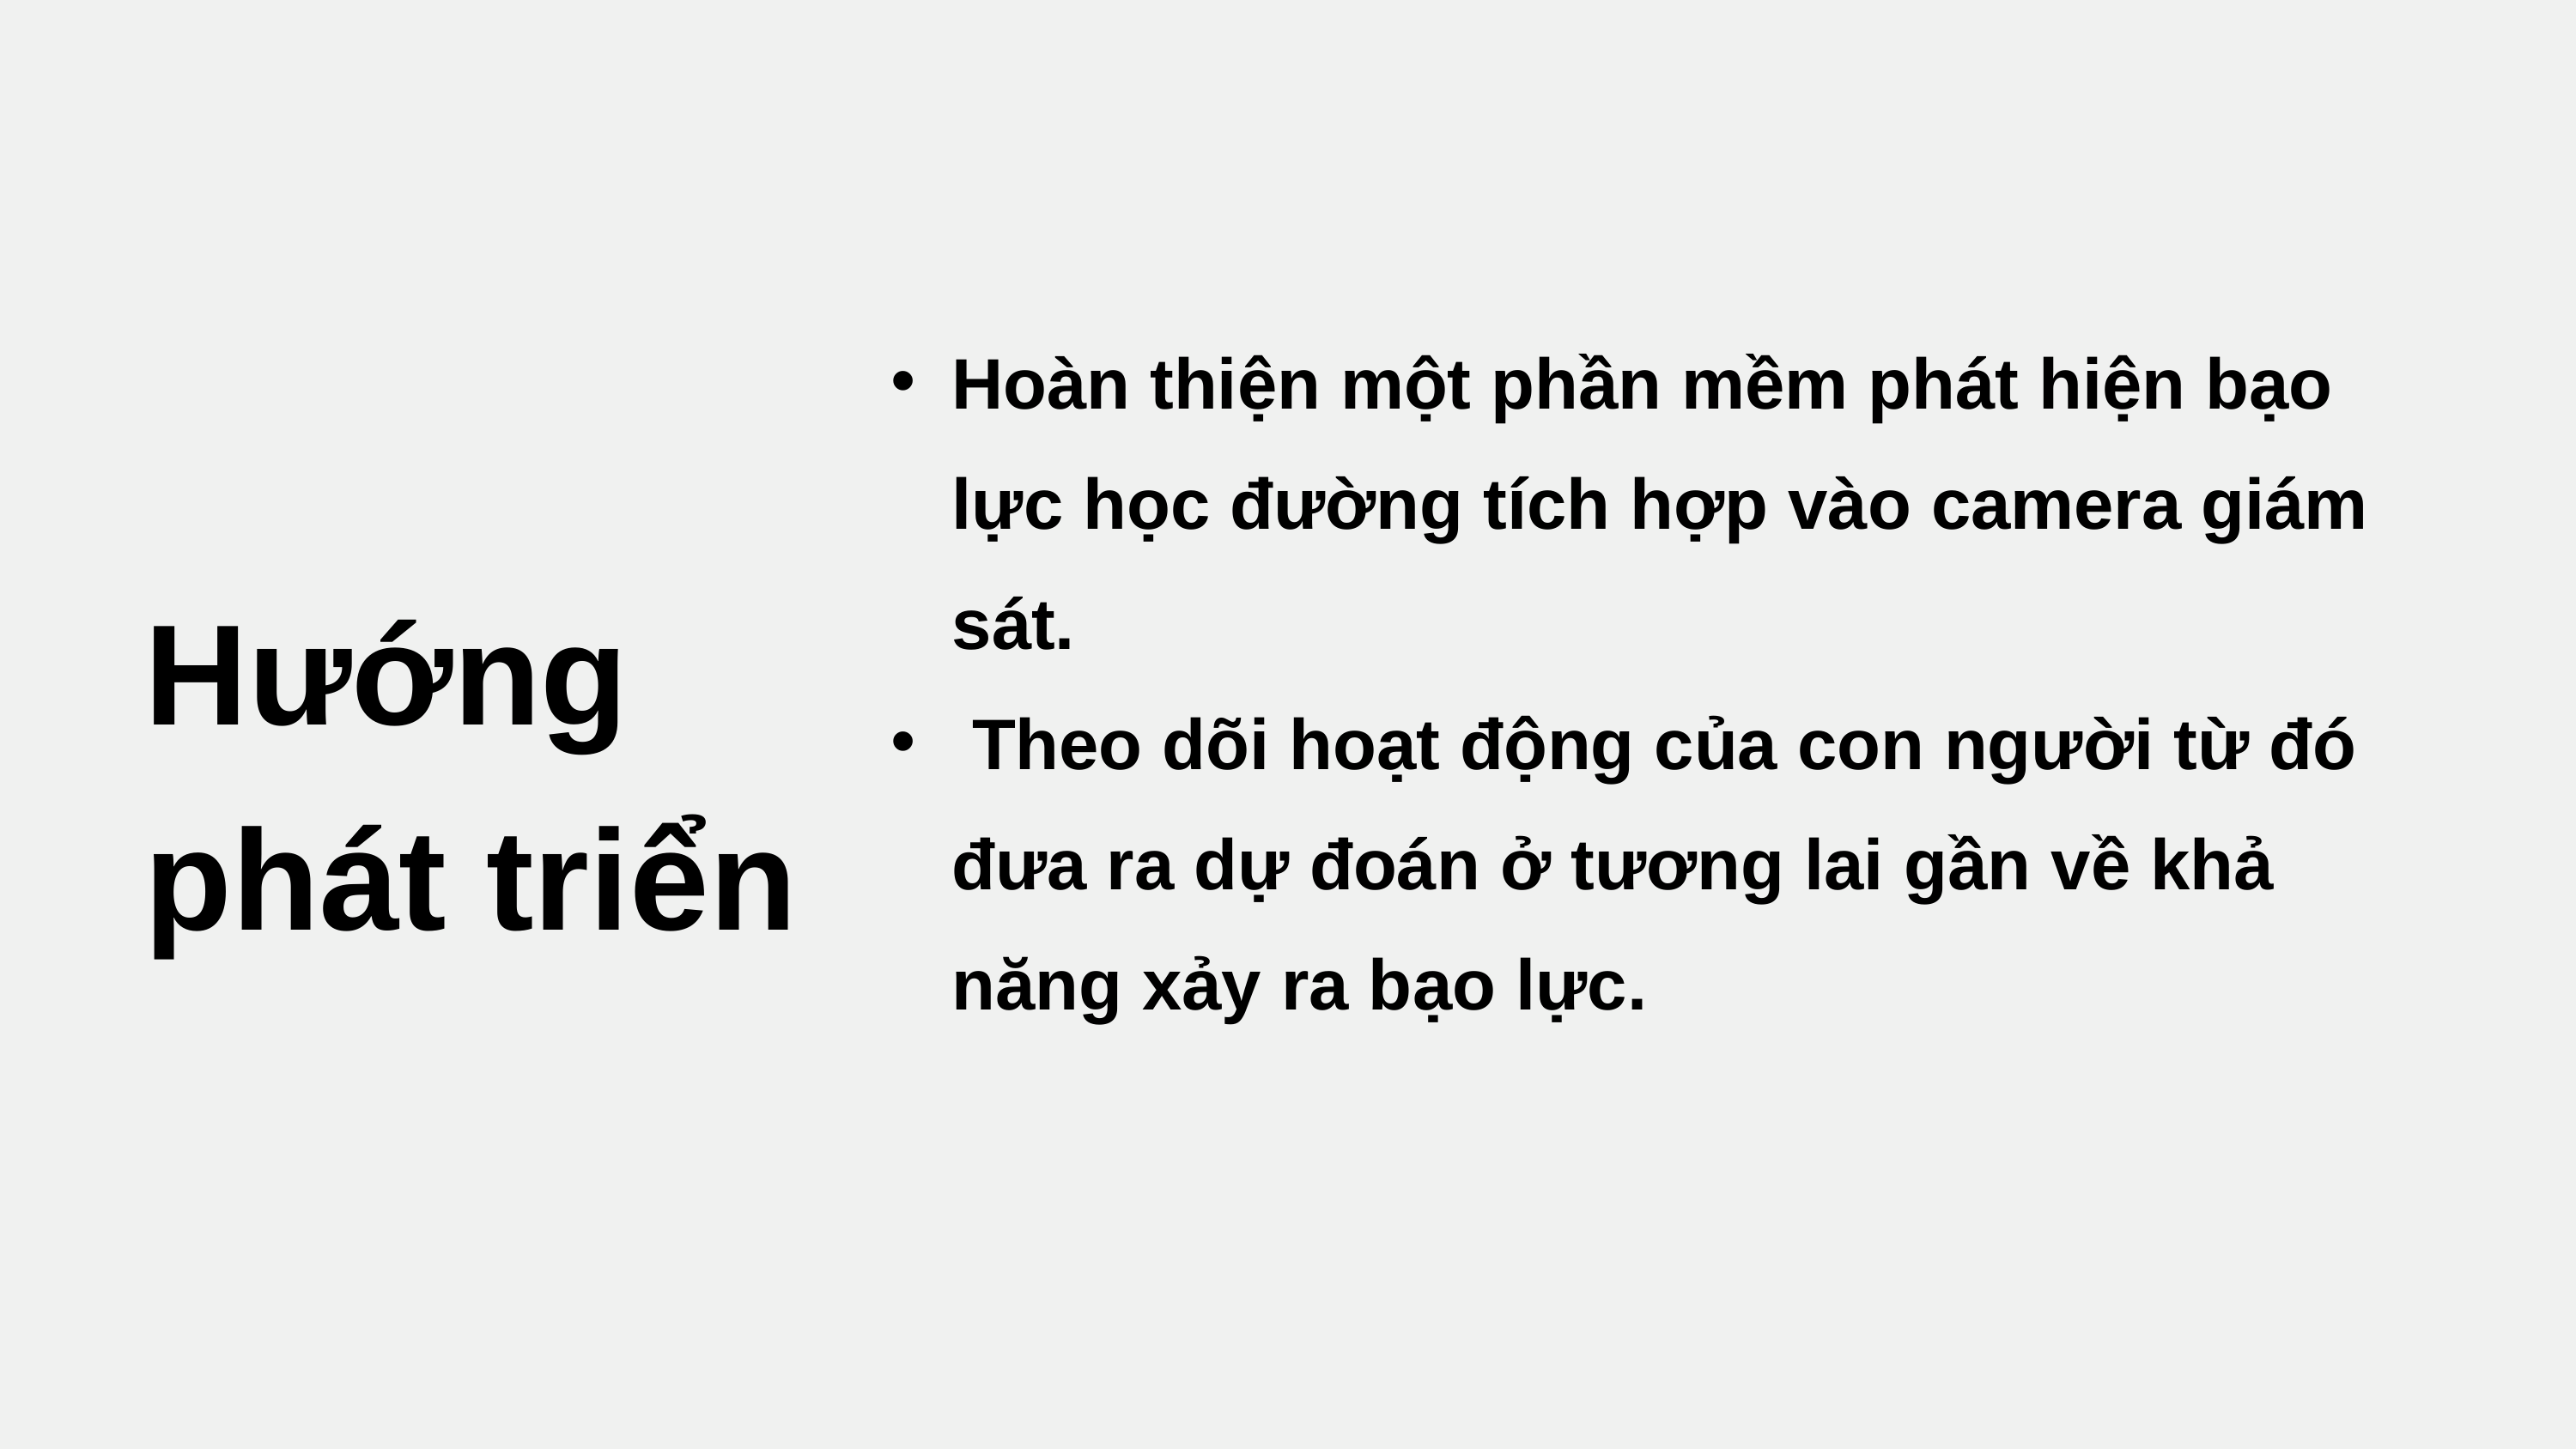

Hoàn thiện một phần mềm phát hiện bạo lực học đường tích hợp vào camera giám sát.
 Theo dõi hoạt động của con người từ đó đưa ra dự đoán ở tương lai gần về khả năng xảy ra bạo lực.
Hướng phát triển